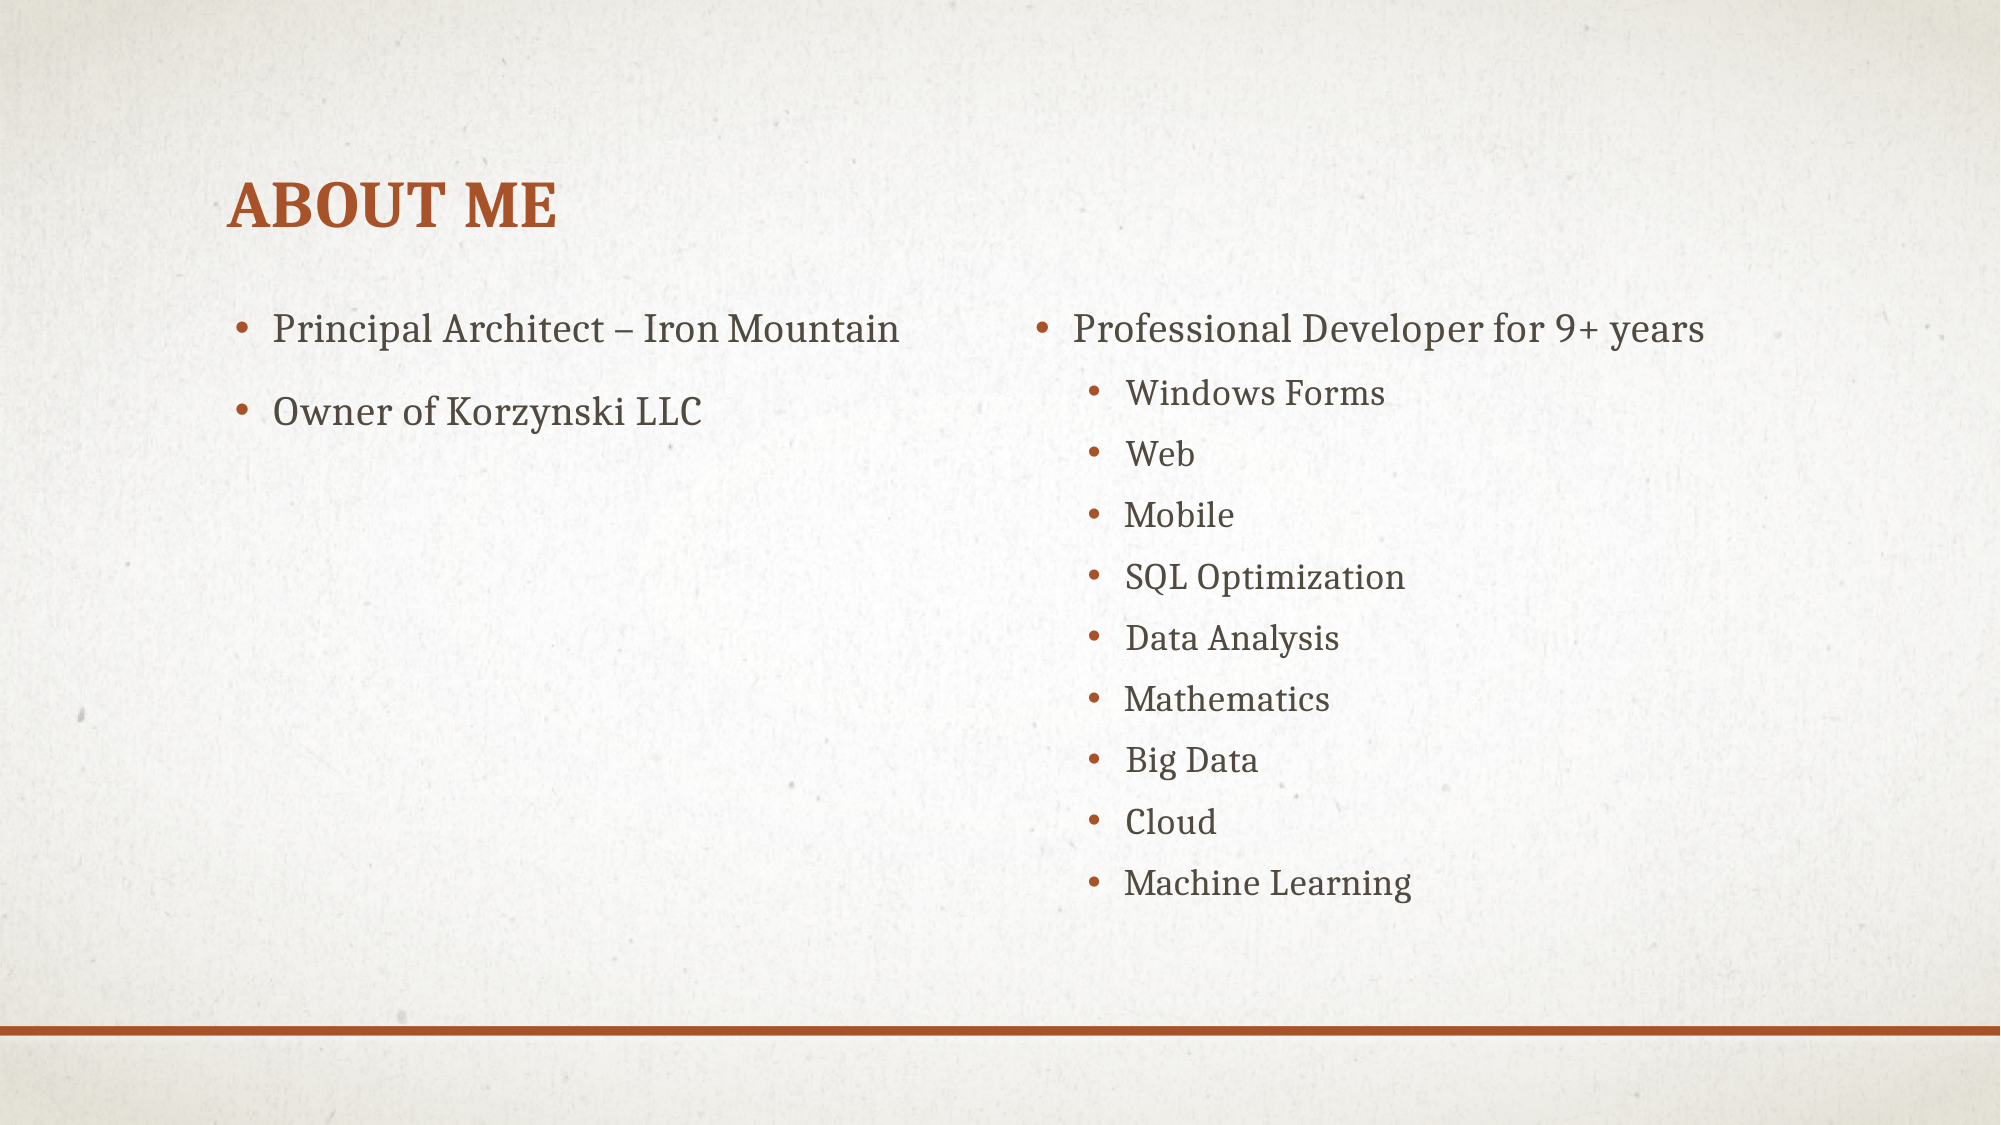

# About Me
Principal Architect – Iron Mountain
Owner of Korzynski LLC
Professional Developer for 9+ years
Windows Forms
Web
Mobile
SQL Optimization
Data Analysis
Mathematics
Big Data
Cloud
Machine Learning